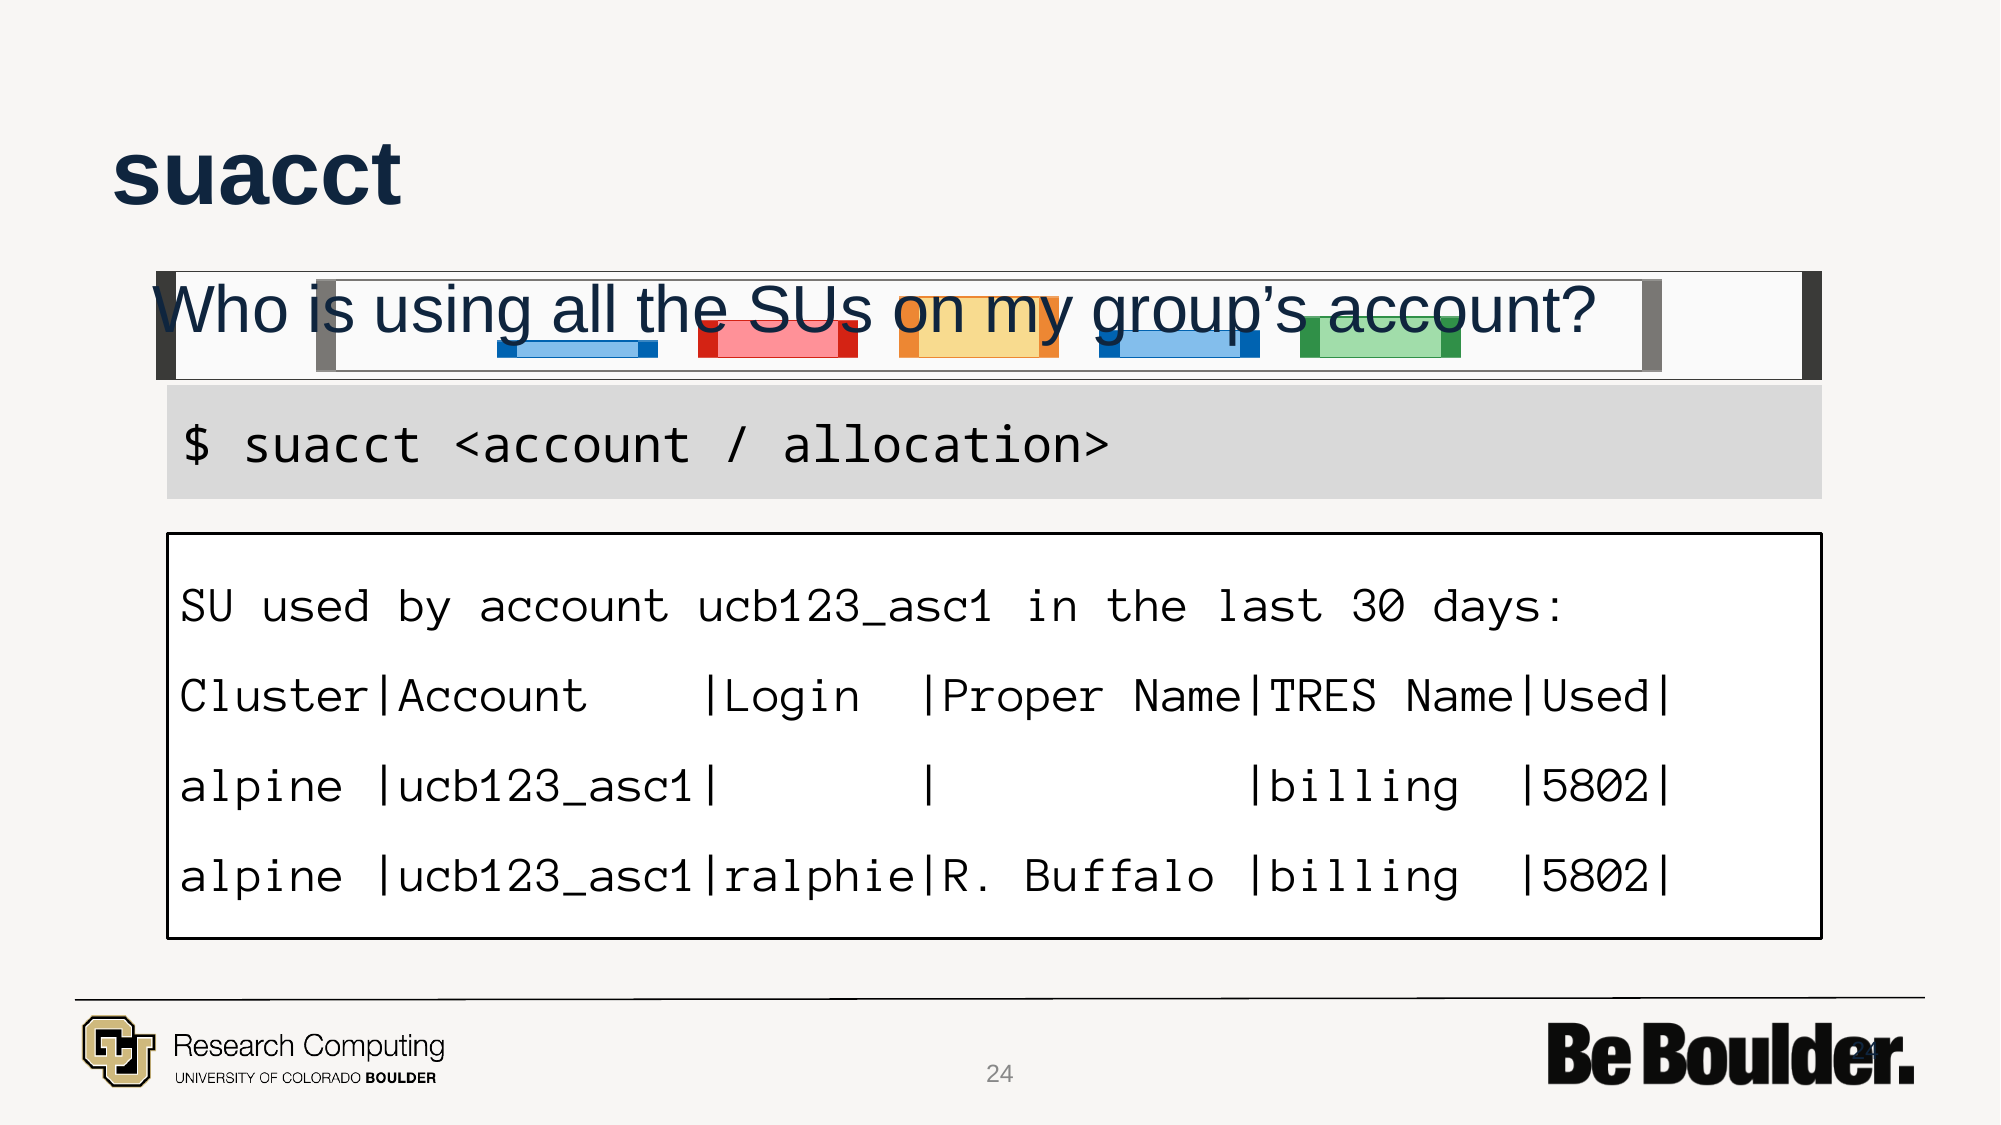

# suacct
   Who is using all the SUs on my group’s account?

$ suacct <account / allocation>
SU used by account ucb123_asc1 in the last 30 days:
Cluster|Account    |Login  |Proper Name|TRES Name|Used|
alpine |ucb123_asc1|       |           |billing  |5802|
alpine |ucb123_asc1|ralphie|R. Buffalo |billing  |5802|

24
24